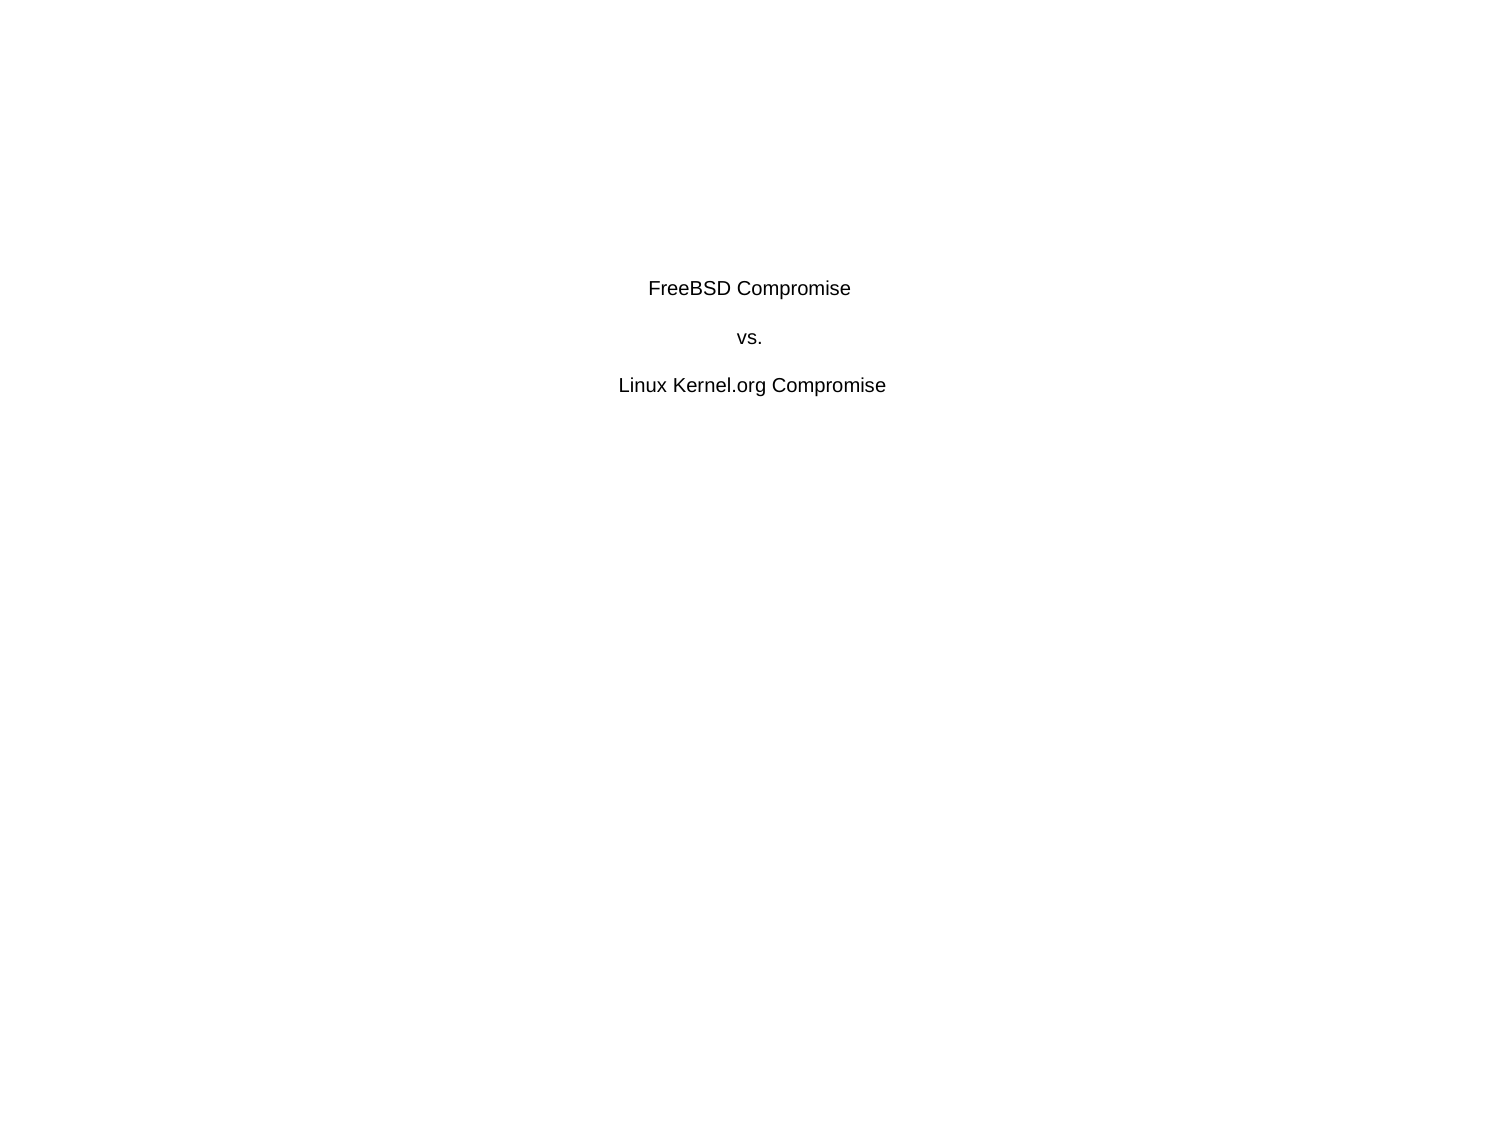

# FreeBSD Compromise vs. Linux Kernel.org Compromise